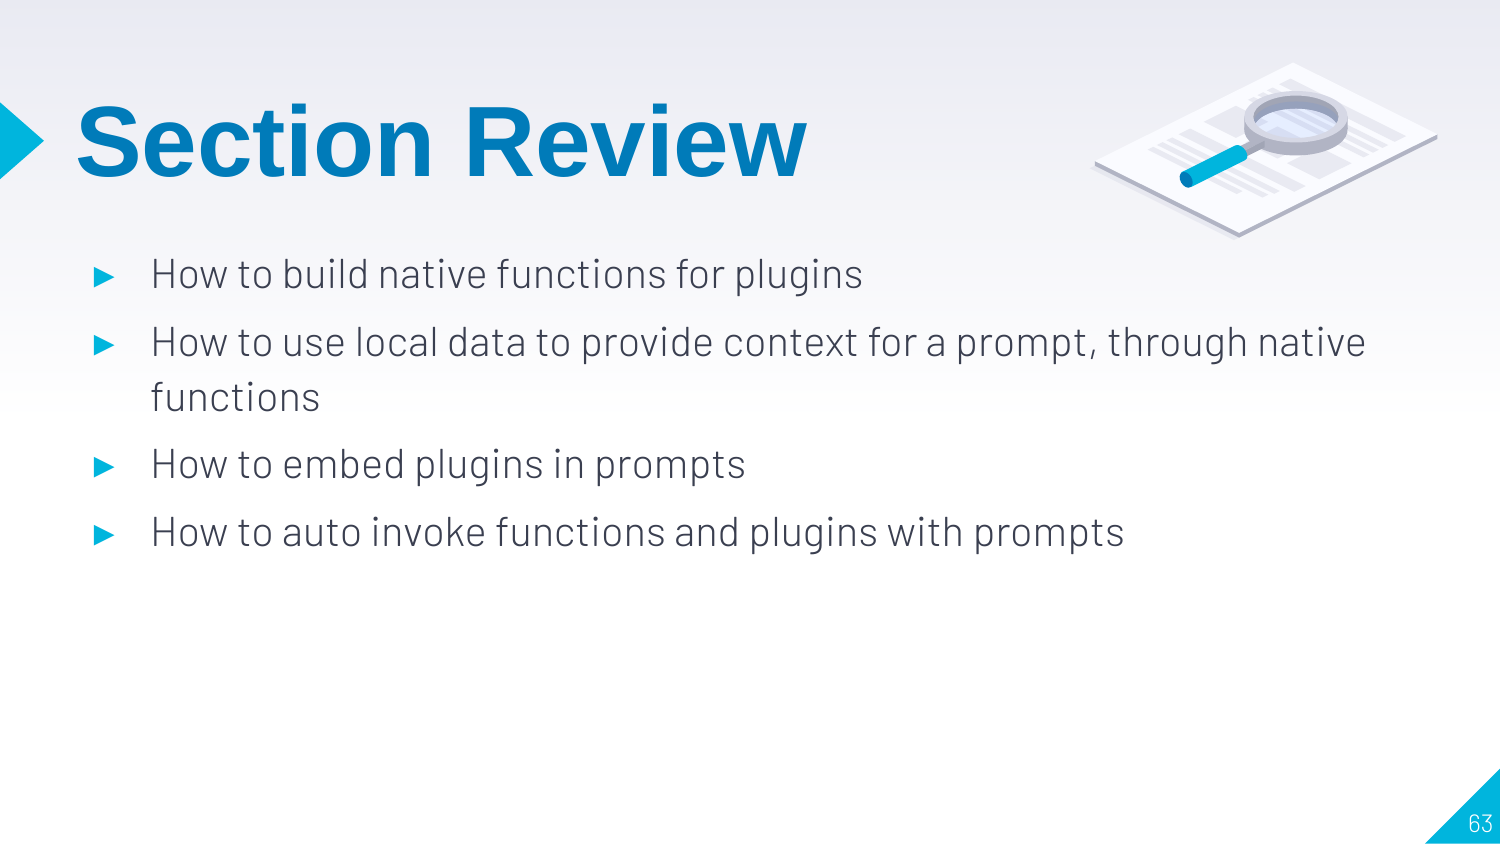

# Section Review
How to build native functions for plugins
How to use local data to provide context for a prompt, through native functions
How to embed plugins in prompts
How to auto invoke functions and plugins with prompts

63